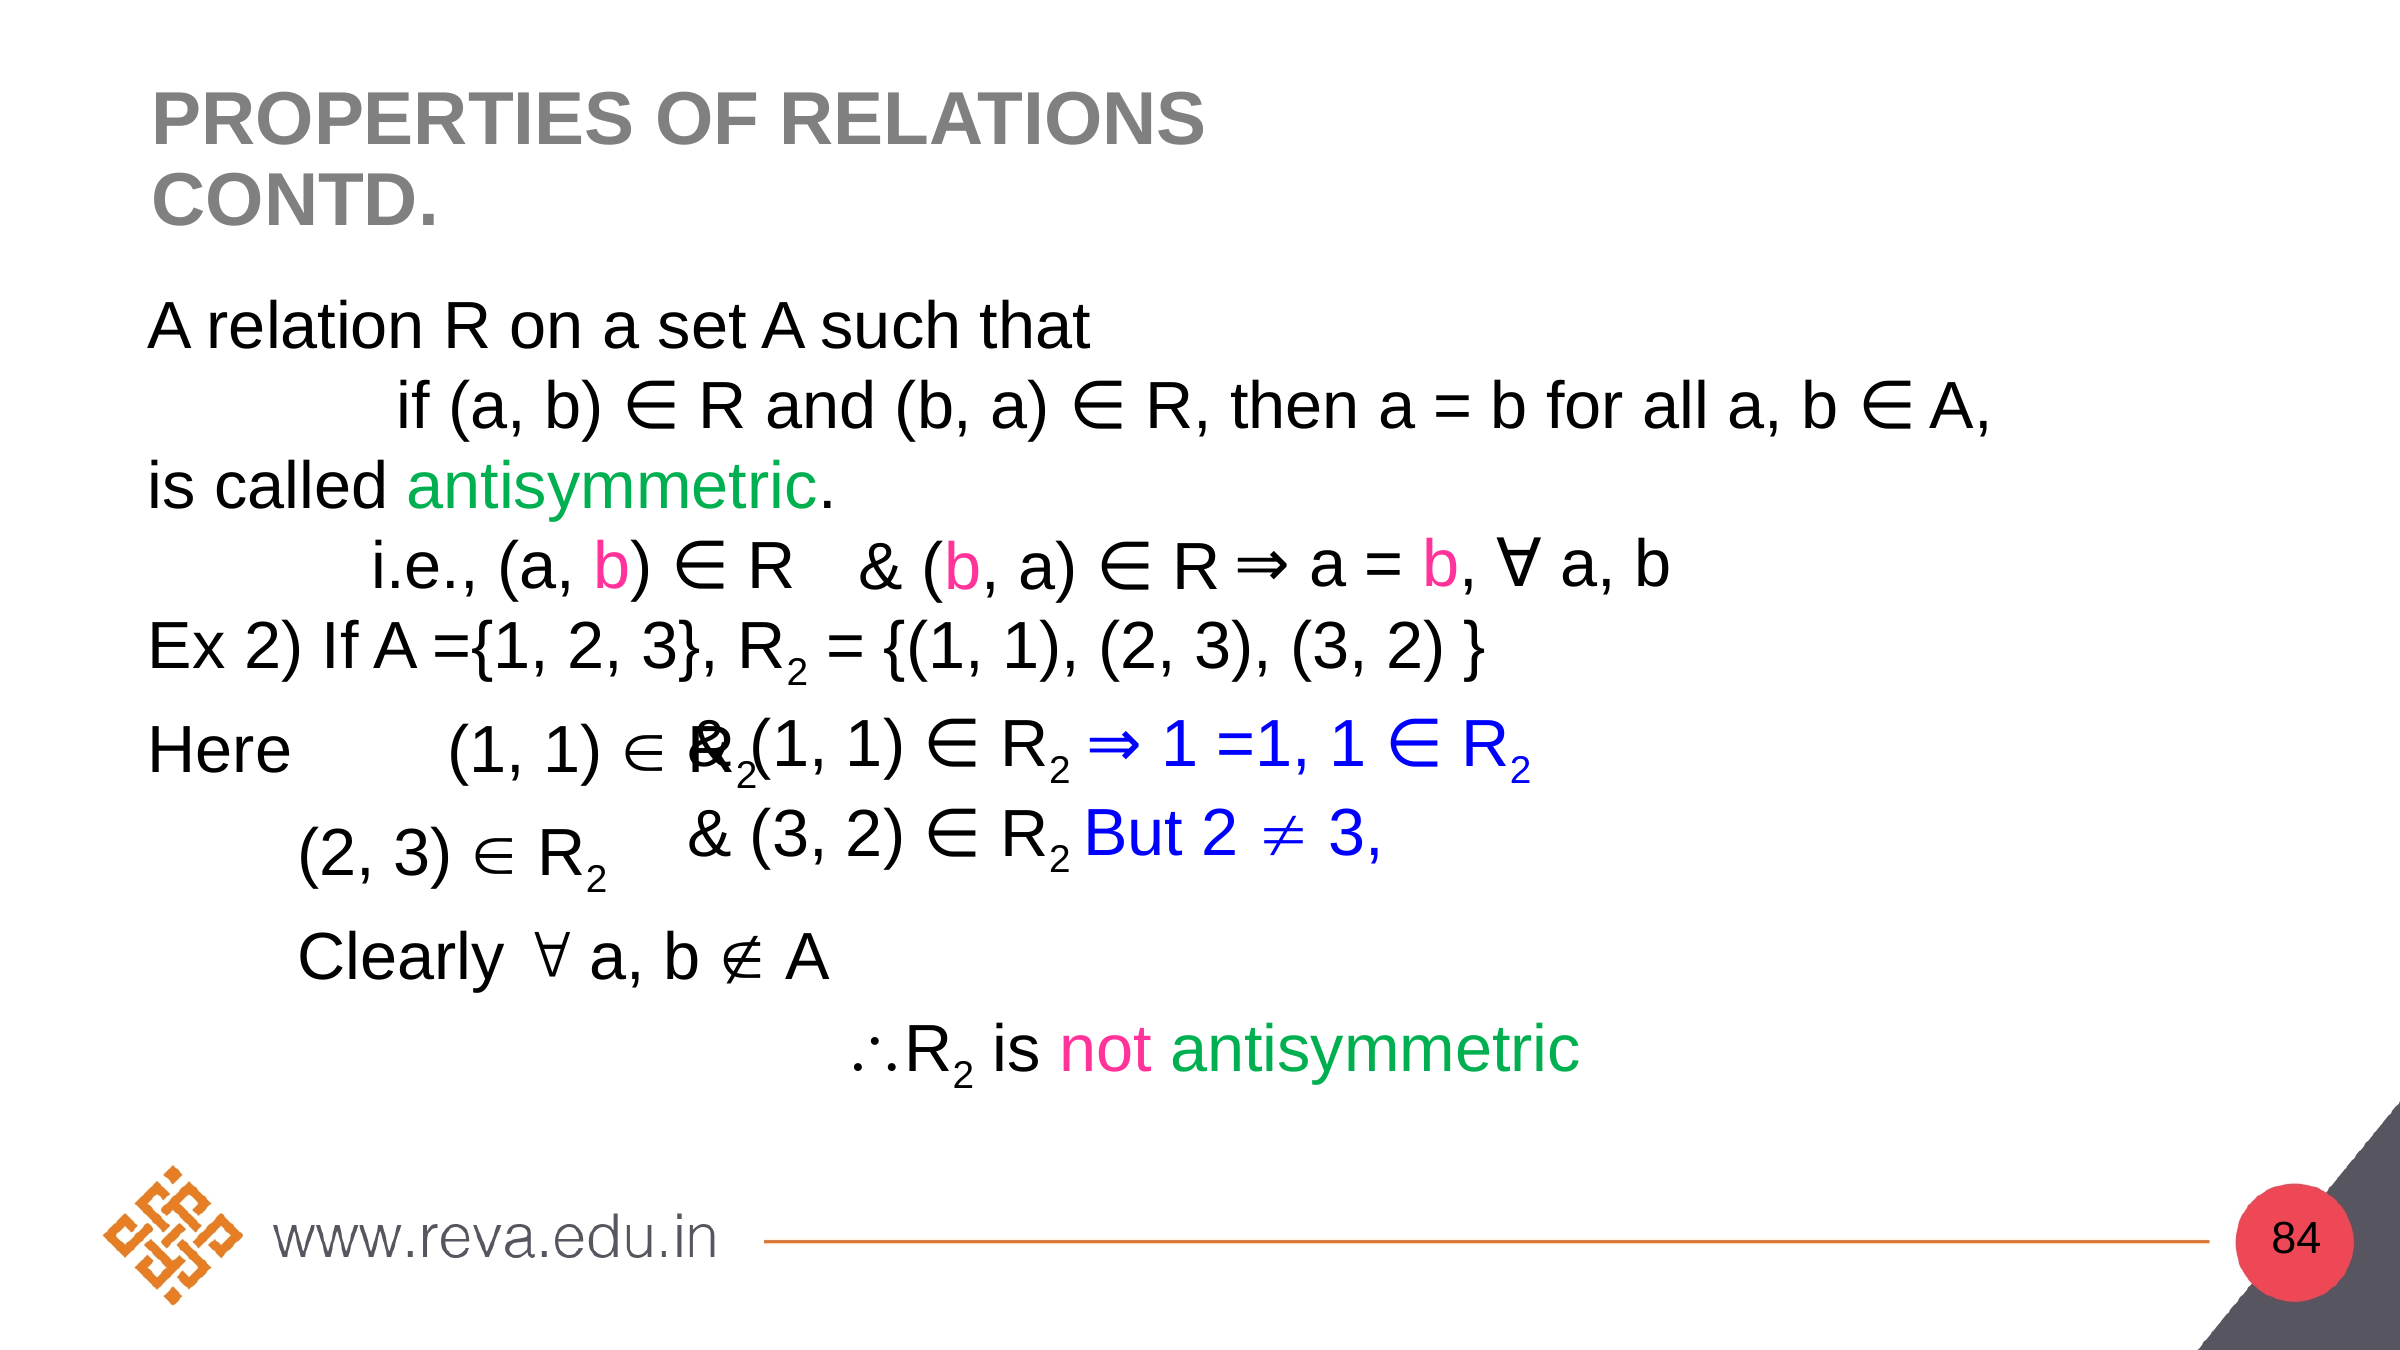

# Properties of relations contd.
A relation R on a set A such that
if (a, b) ∈ R and (b, a) ∈ R, then a = b for all a, b ∈ A,
is called antisymmetric.
	    i.e., (a, b) ∈ R
Ex 2) If A ={1, 2, 3}, R2 = {(1, 1), (2, 3), (3, 2) }
Here 	(1, 1) ∈ R2
	(2, 3) ∈ R2
	Clearly ∀ a, b ∉ A
∴R2 is not antisymmetric
⇒ a = b, ∀ a, b
& (b, a) ∈ R
⇒ 1 =1, 1 ∈ R2
& (1, 1) ∈ R2
But 2 ≠ 3,
& (3, 2) ∈ R2
84